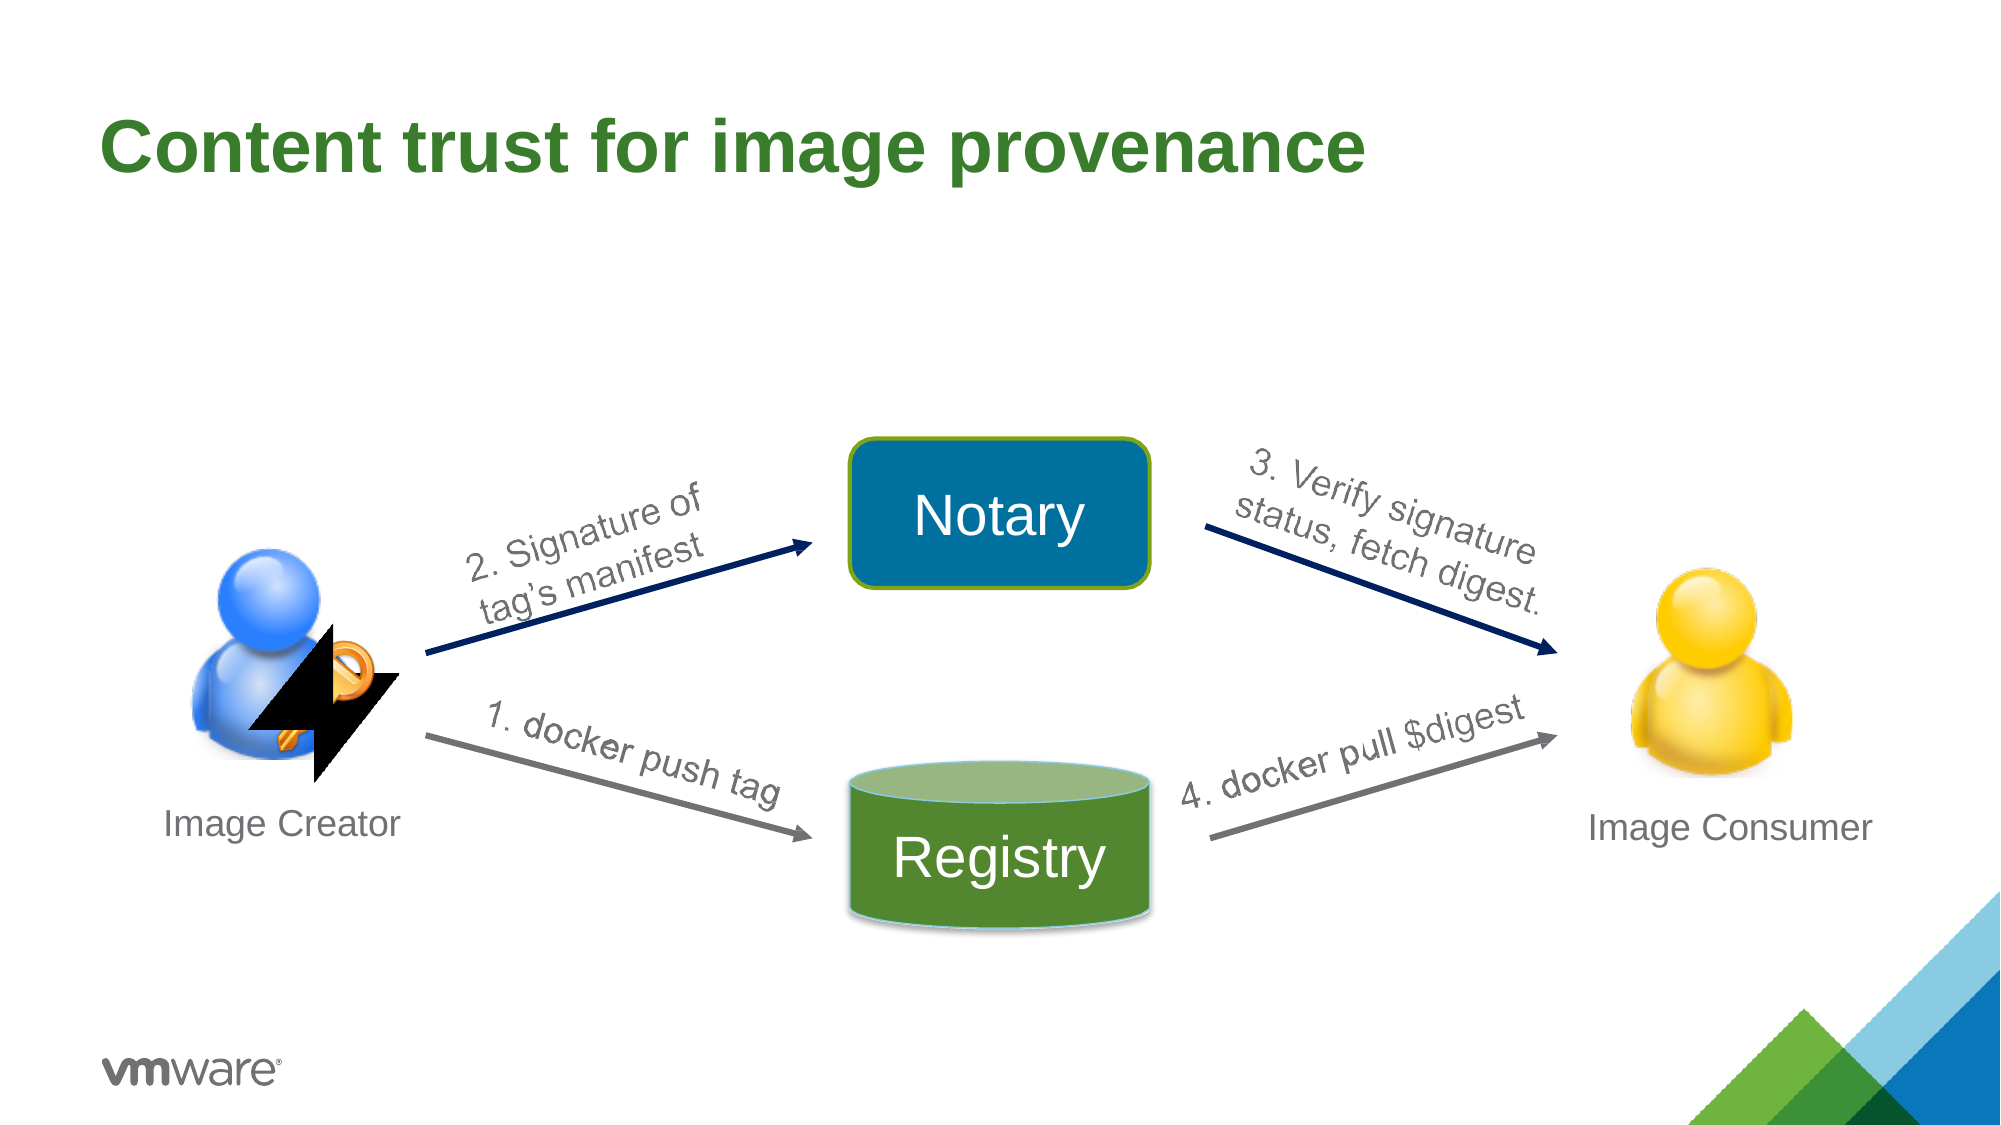

# Content trust for image provenance

Notary

Image Creator

Image Consumer
Registry